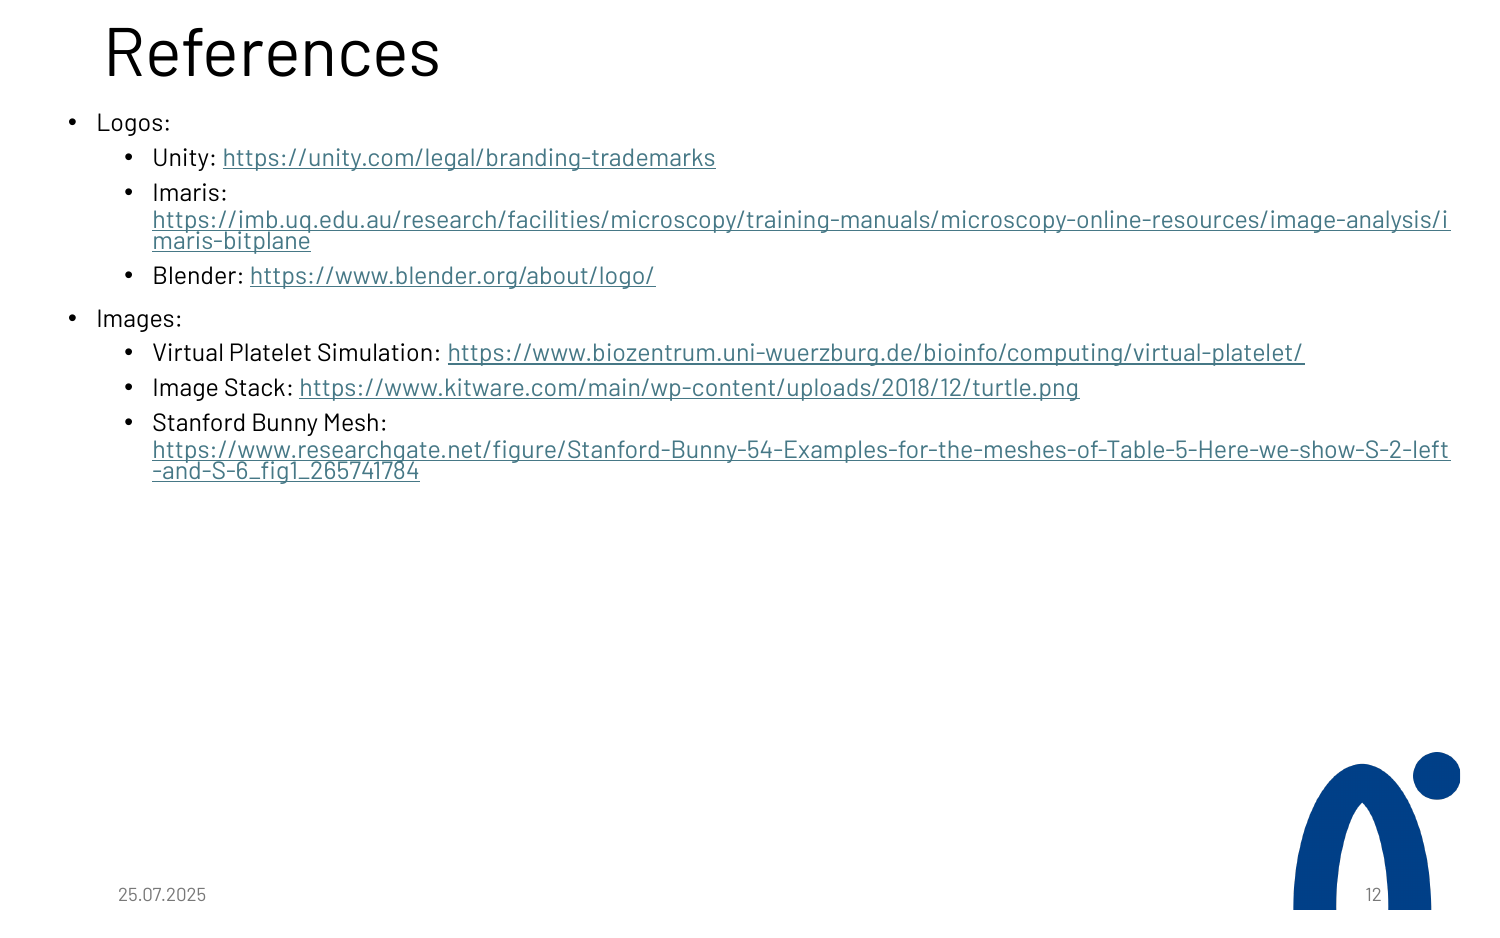

# References
Logos:
Unity: https://unity.com/legal/branding-trademarks
Imaris: https://imb.uq.edu.au/research/facilities/microscopy/training-manuals/microscopy-online-resources/image-analysis/imaris-bitplane
Blender: https://www.blender.org/about/logo/
Images:
Virtual Platelet Simulation: https://www.biozentrum.uni-wuerzburg.de/bioinfo/computing/virtual-platelet/
Image Stack: https://www.kitware.com/main/wp-content/uploads/2018/12/turtle.png
Stanford Bunny Mesh: https://www.researchgate.net/figure/Stanford-Bunny-54-Examples-for-the-meshes-of-Table-5-Here-we-show-S-2-left-and-S-6_fig1_265741784

25.07.2025

12